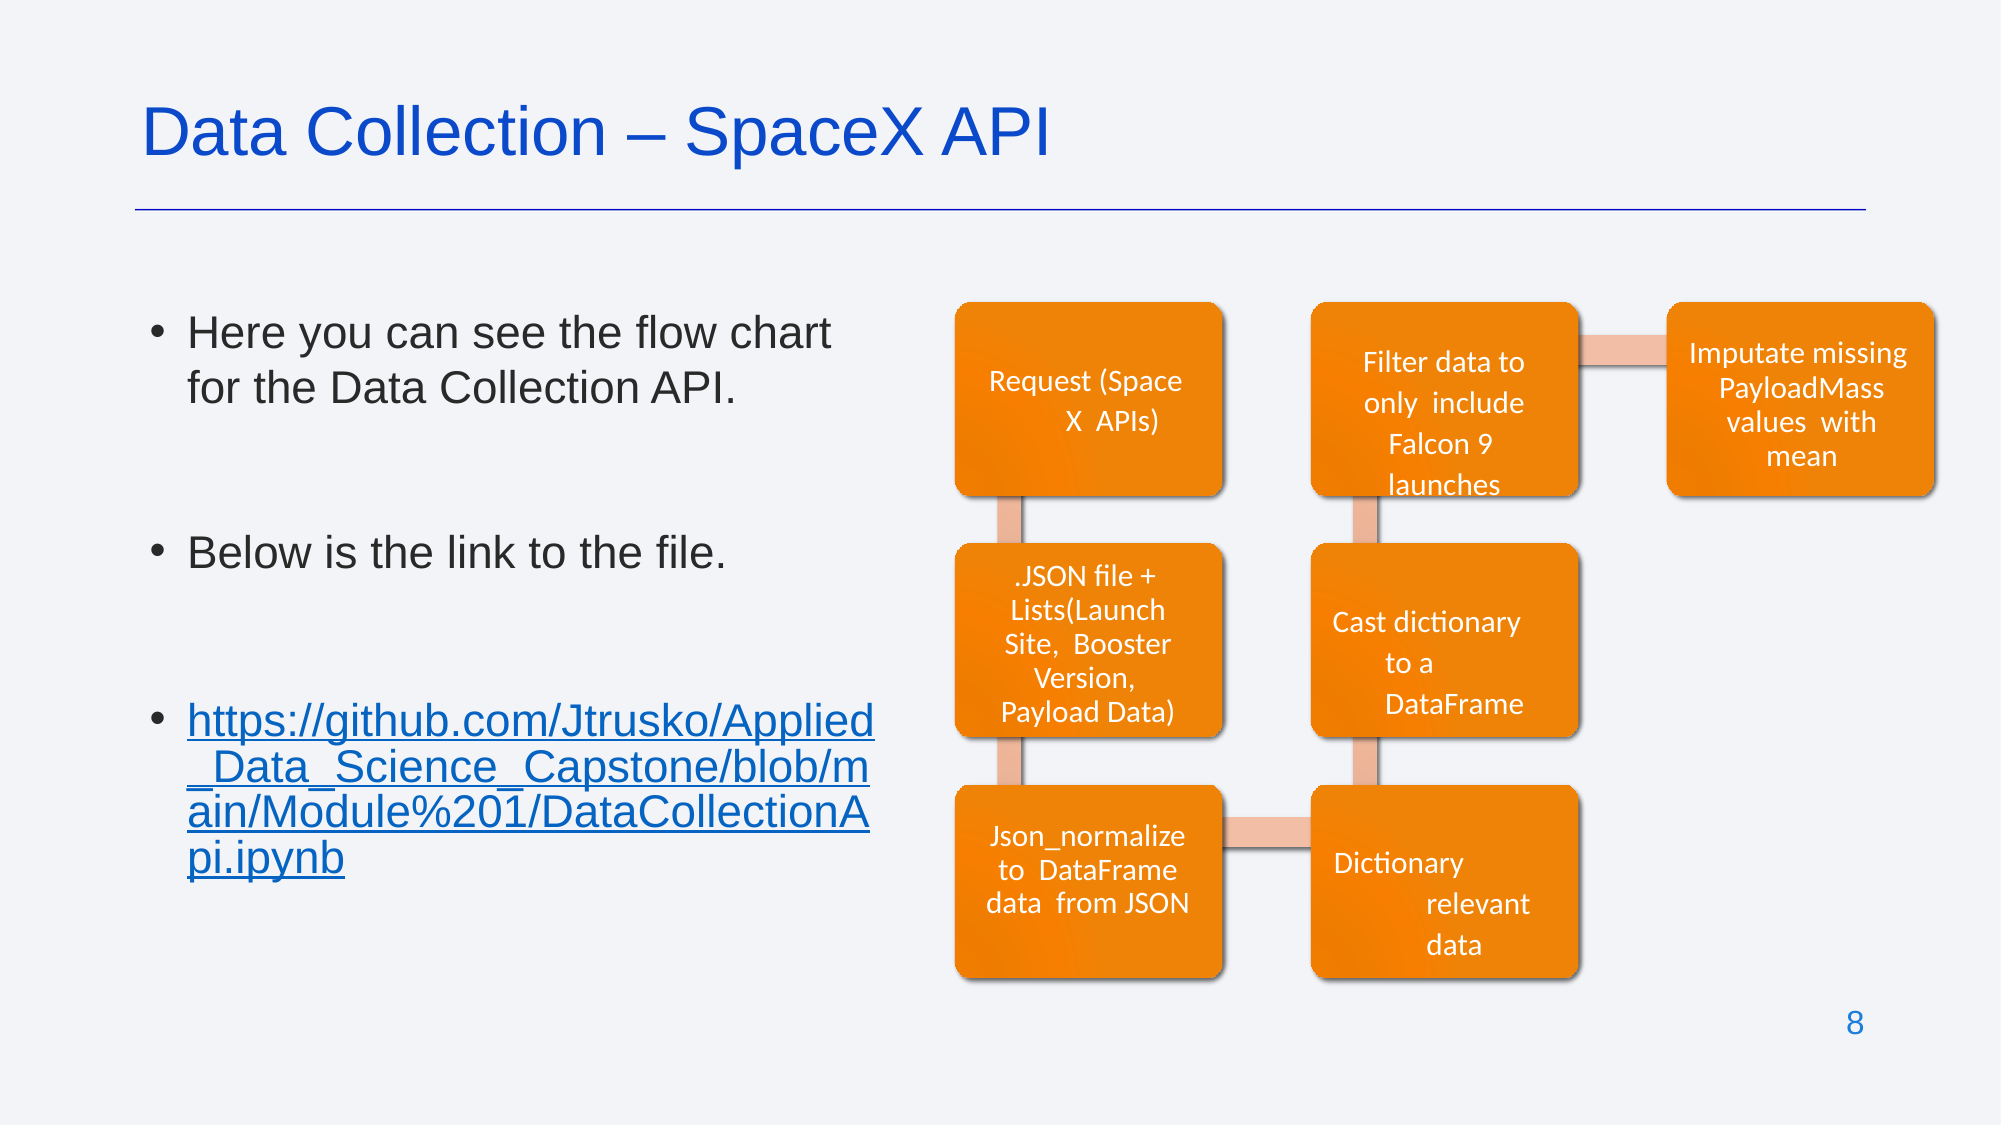

Data Collection – SpaceX API
Here you can see the flow chart for the Data Collection API.

Below is the link to the file.

https://github.com/Jtrusko/Applied_Data_Science_Capstone/blob/main/Module%201/DataCollectionApi.ipynb

Filter data to only  include Falcon 9  launches
Imputate missing  PayloadMass values  with mean

Request (Space X  APIs)

.JSON file +  Lists(Launch Site,  Booster Version,  Payload Data)

Cast dictionary to a  DataFrame

Json_normalize to  DataFrame data  from JSON
Dictionary relevant  data
8